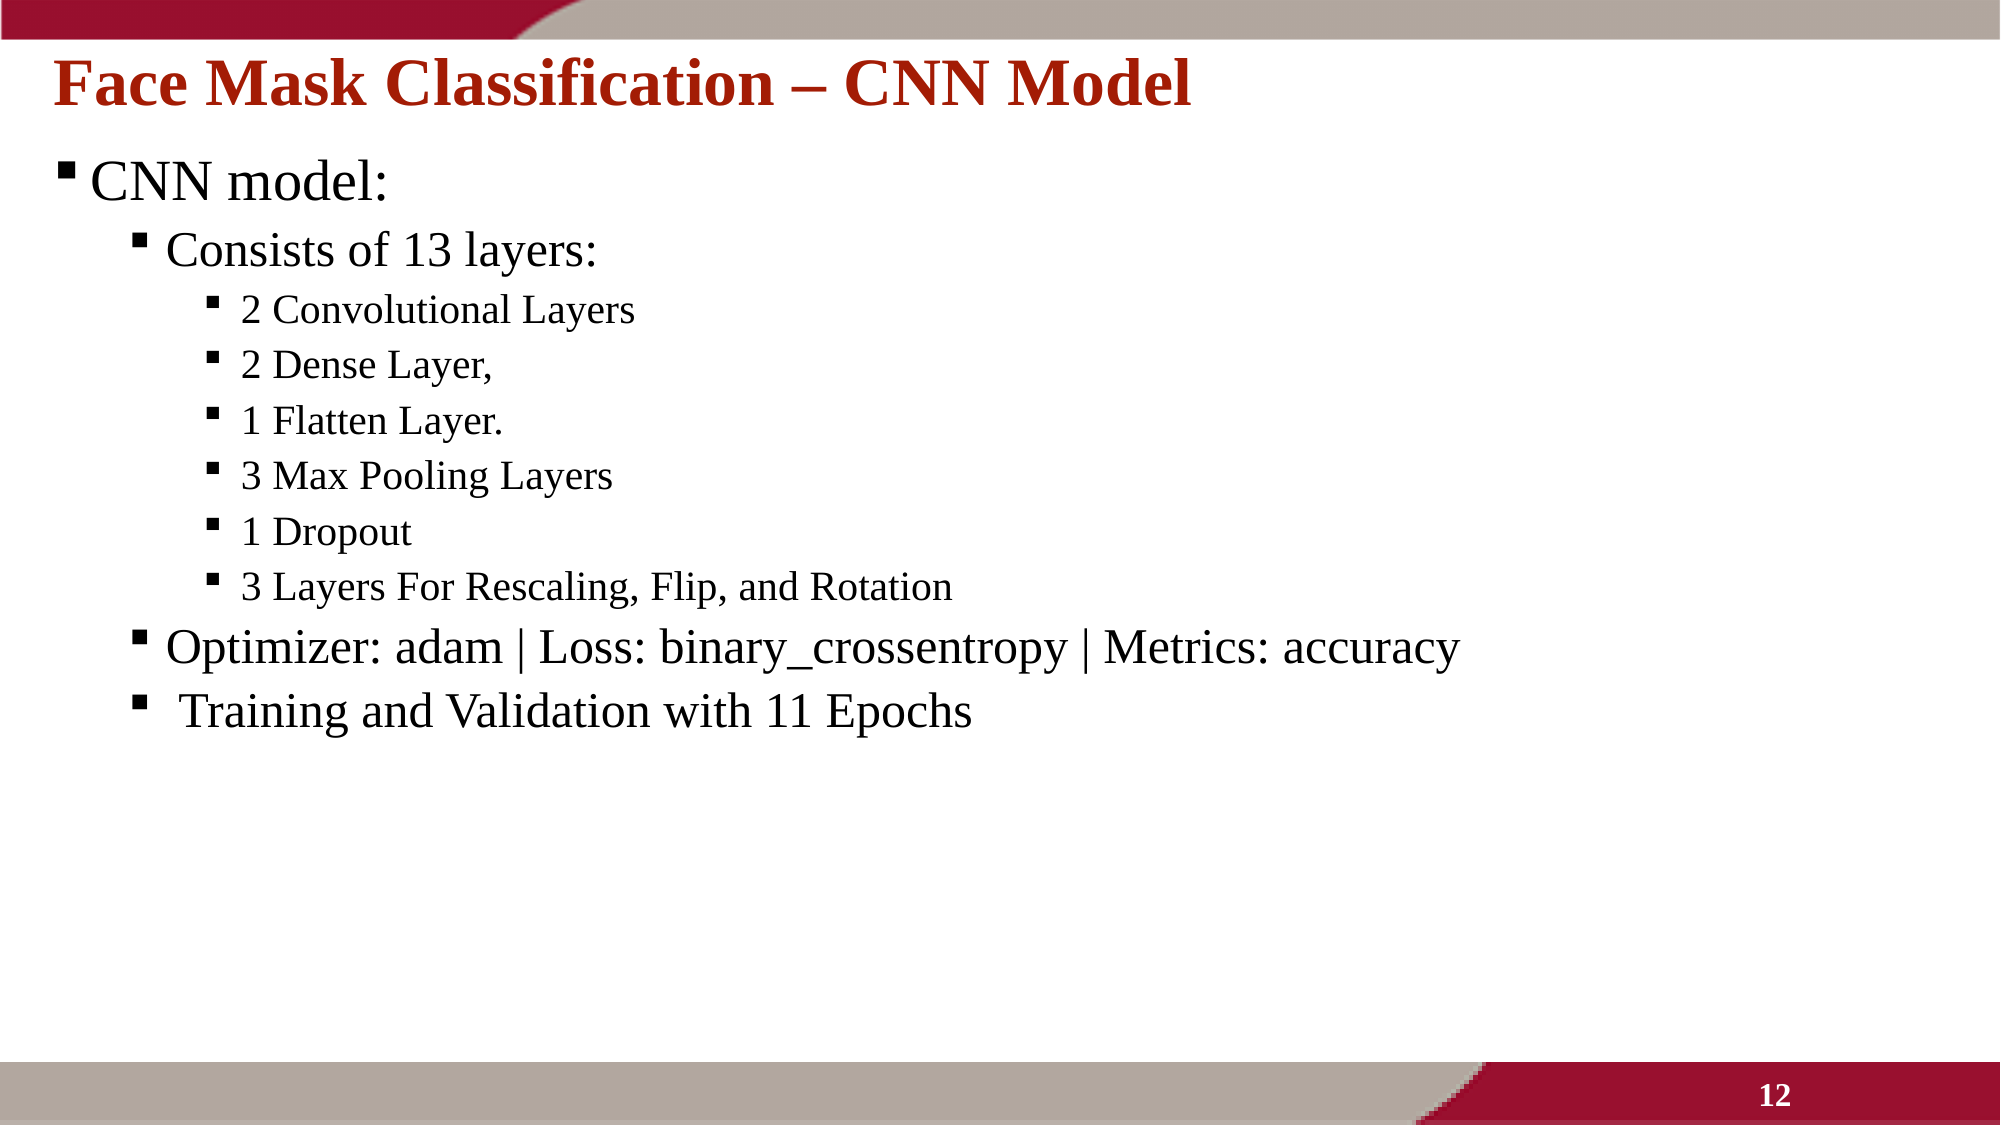

# Face Mask Classification – CNN Model
CNN model:
Consists of 13 layers:
2 Convolutional Layers
2 Dense Layer,
1 Flatten Layer.
3 Max Pooling Layers
1 Dropout
3 Layers For Rescaling, Flip, and Rotation
Optimizer: adam | Loss: binary_crossentropy | Metrics: accuracy
 Training and Validation with 11 Epochs
12